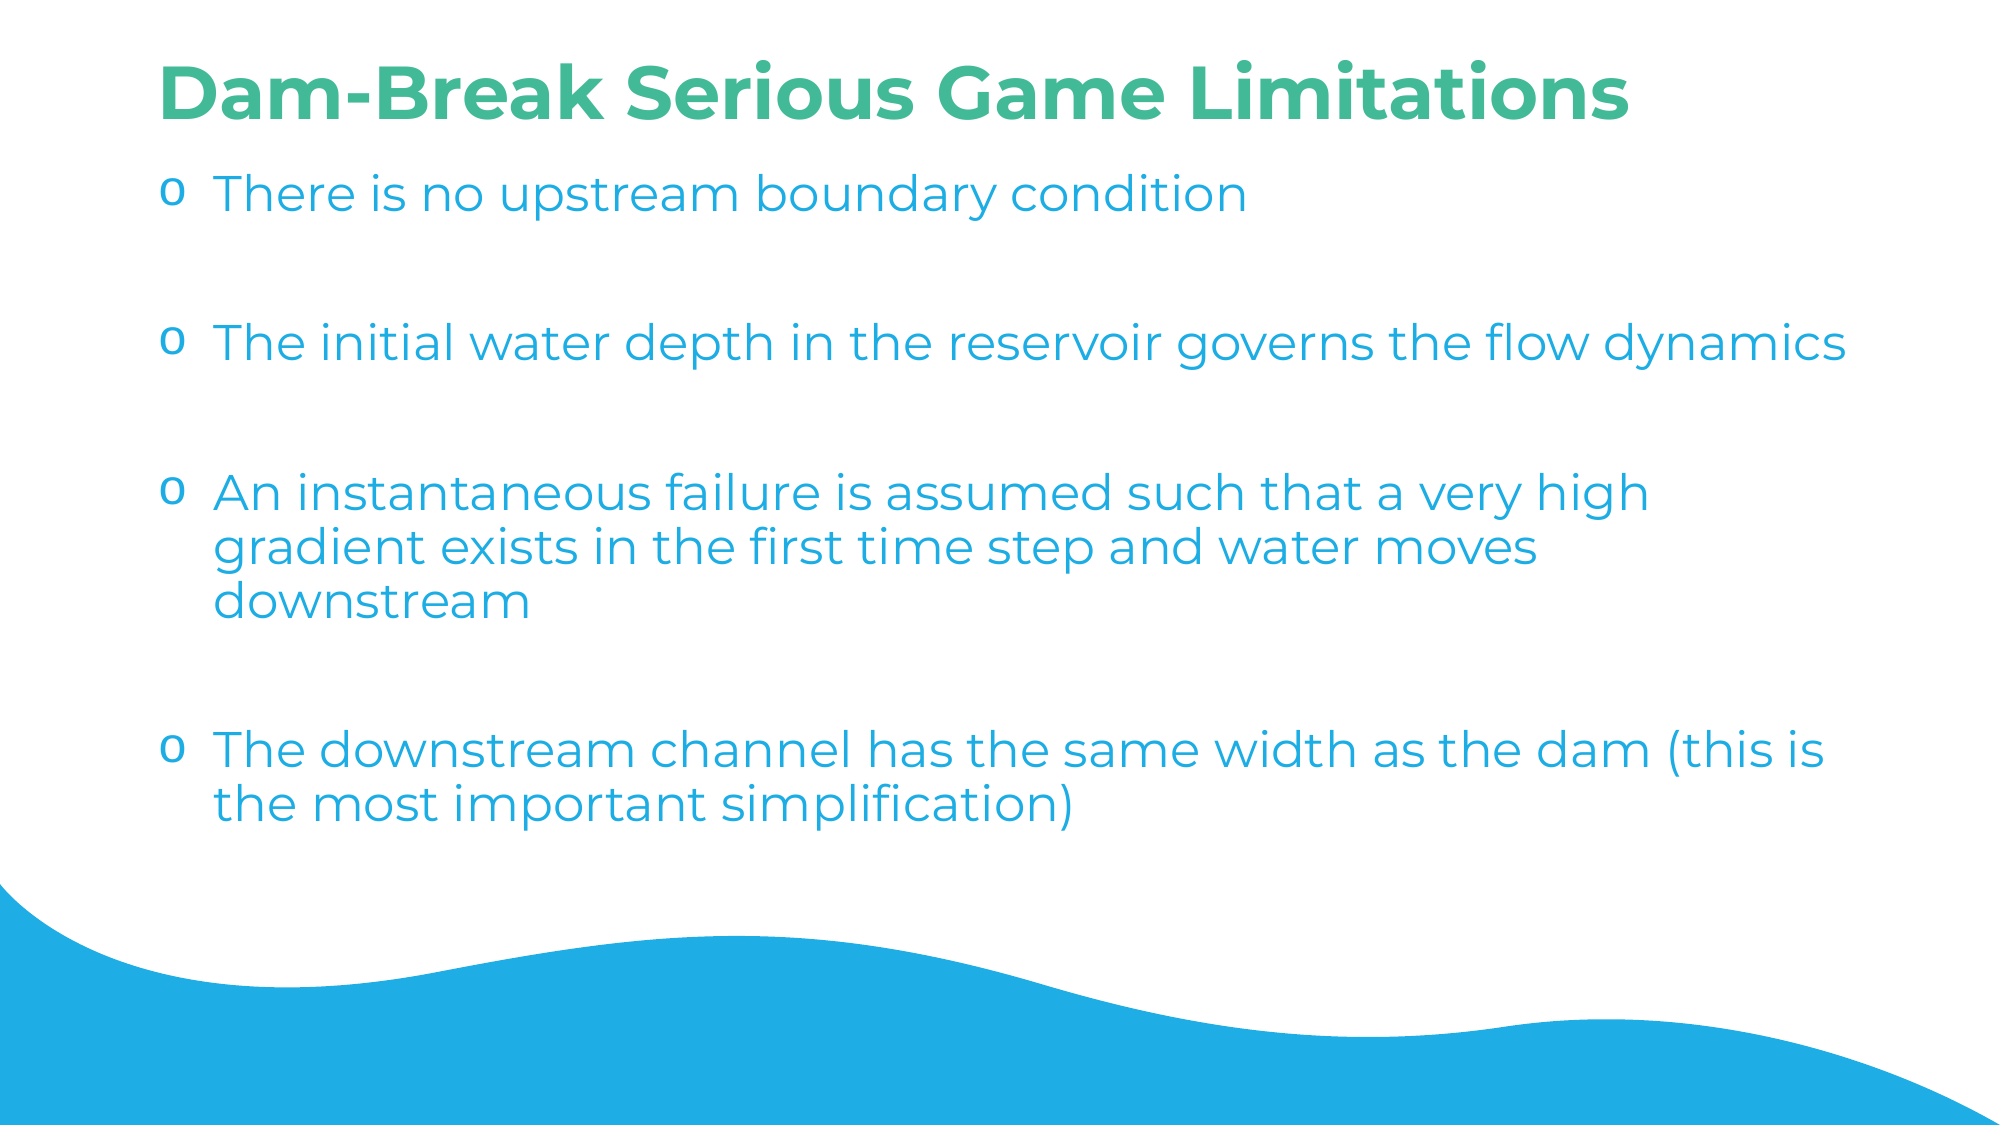

Dam-Break Serious Game Limitations
There is no upstream boundary condition

The initial water depth in the reservoir governs the flow dynamics

An instantaneous failure is assumed such that a very high gradient exists in the first time step and water moves downstream

The downstream channel has the same width as the dam (this is the most important simplification)